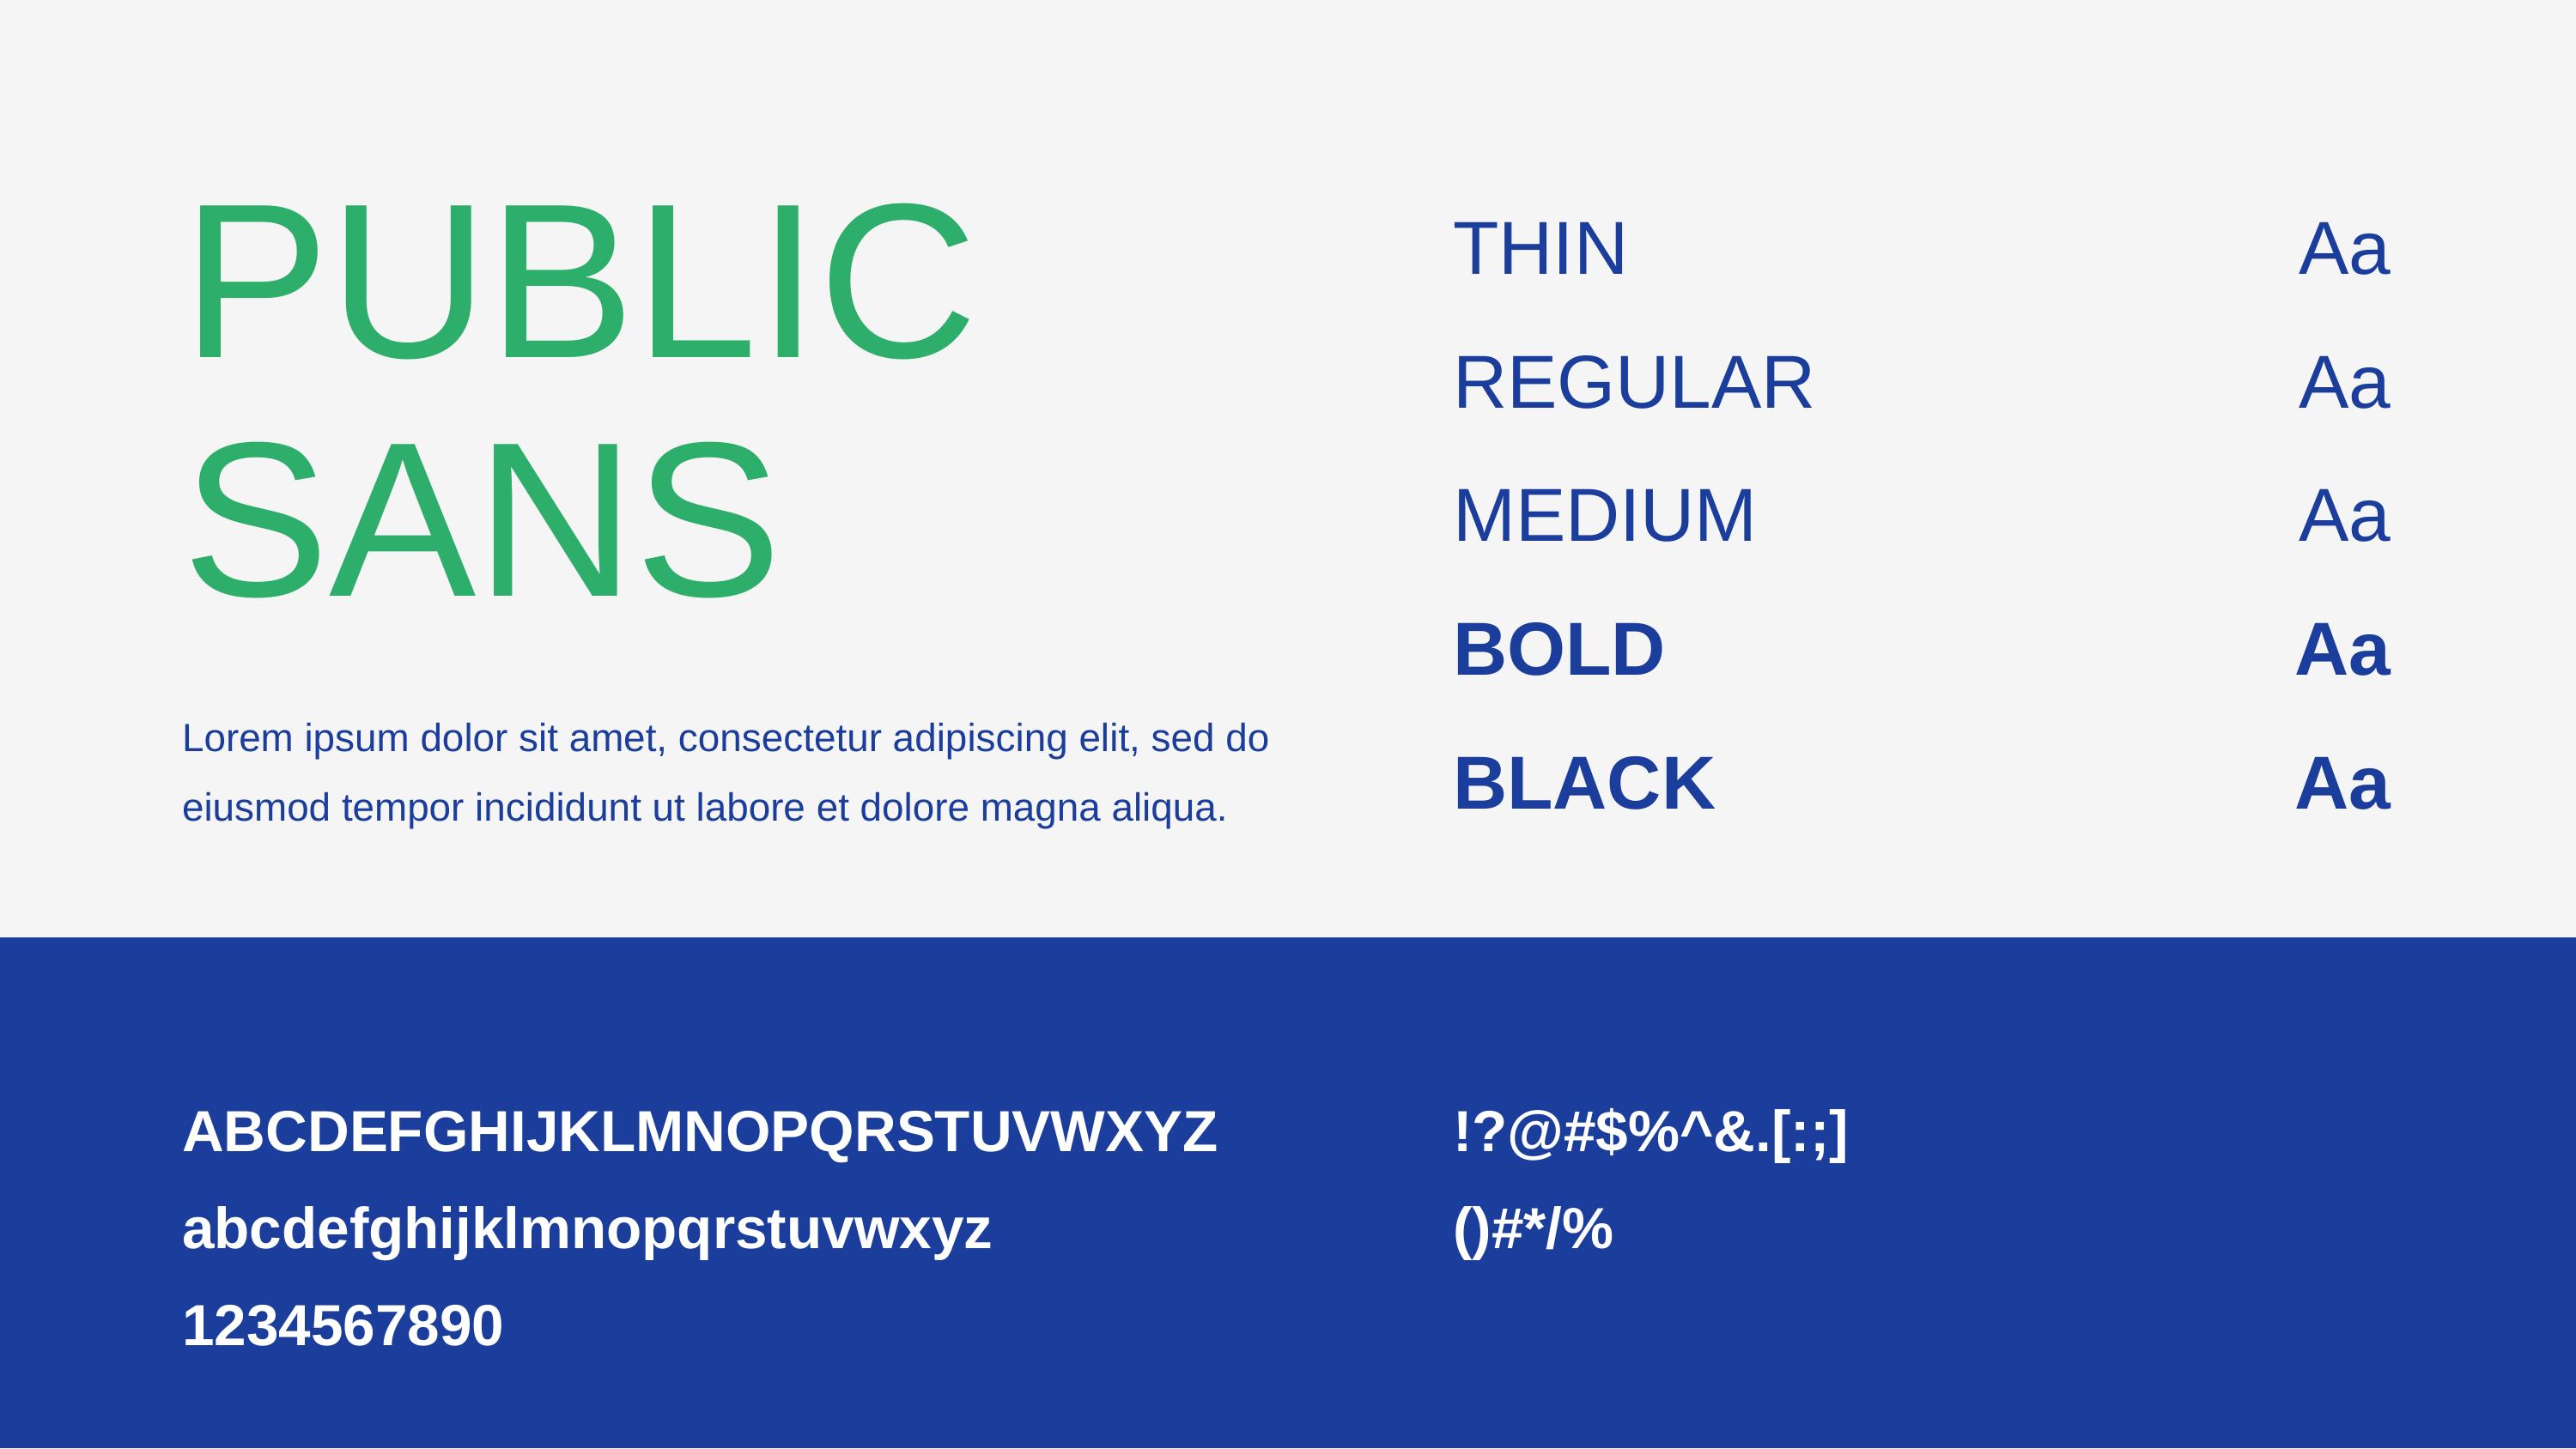

PUBLIC
SANS
THIN
Aa
REGULAR
Aa
MEDIUM
Aa
BOLD
Aa
Lorem ipsum dolor sit amet, consectetur adipiscing elit, sed do eiusmod tempor incididunt ut labore et dolore magna aliqua.
BLACK
Aa

ABCDEFGHIJKLMNOPQRSTUVWXYZ
abcdefghijklmnopqrstuvwxyz
1234567890
!?@#$%^&.[:;]
()#*/%